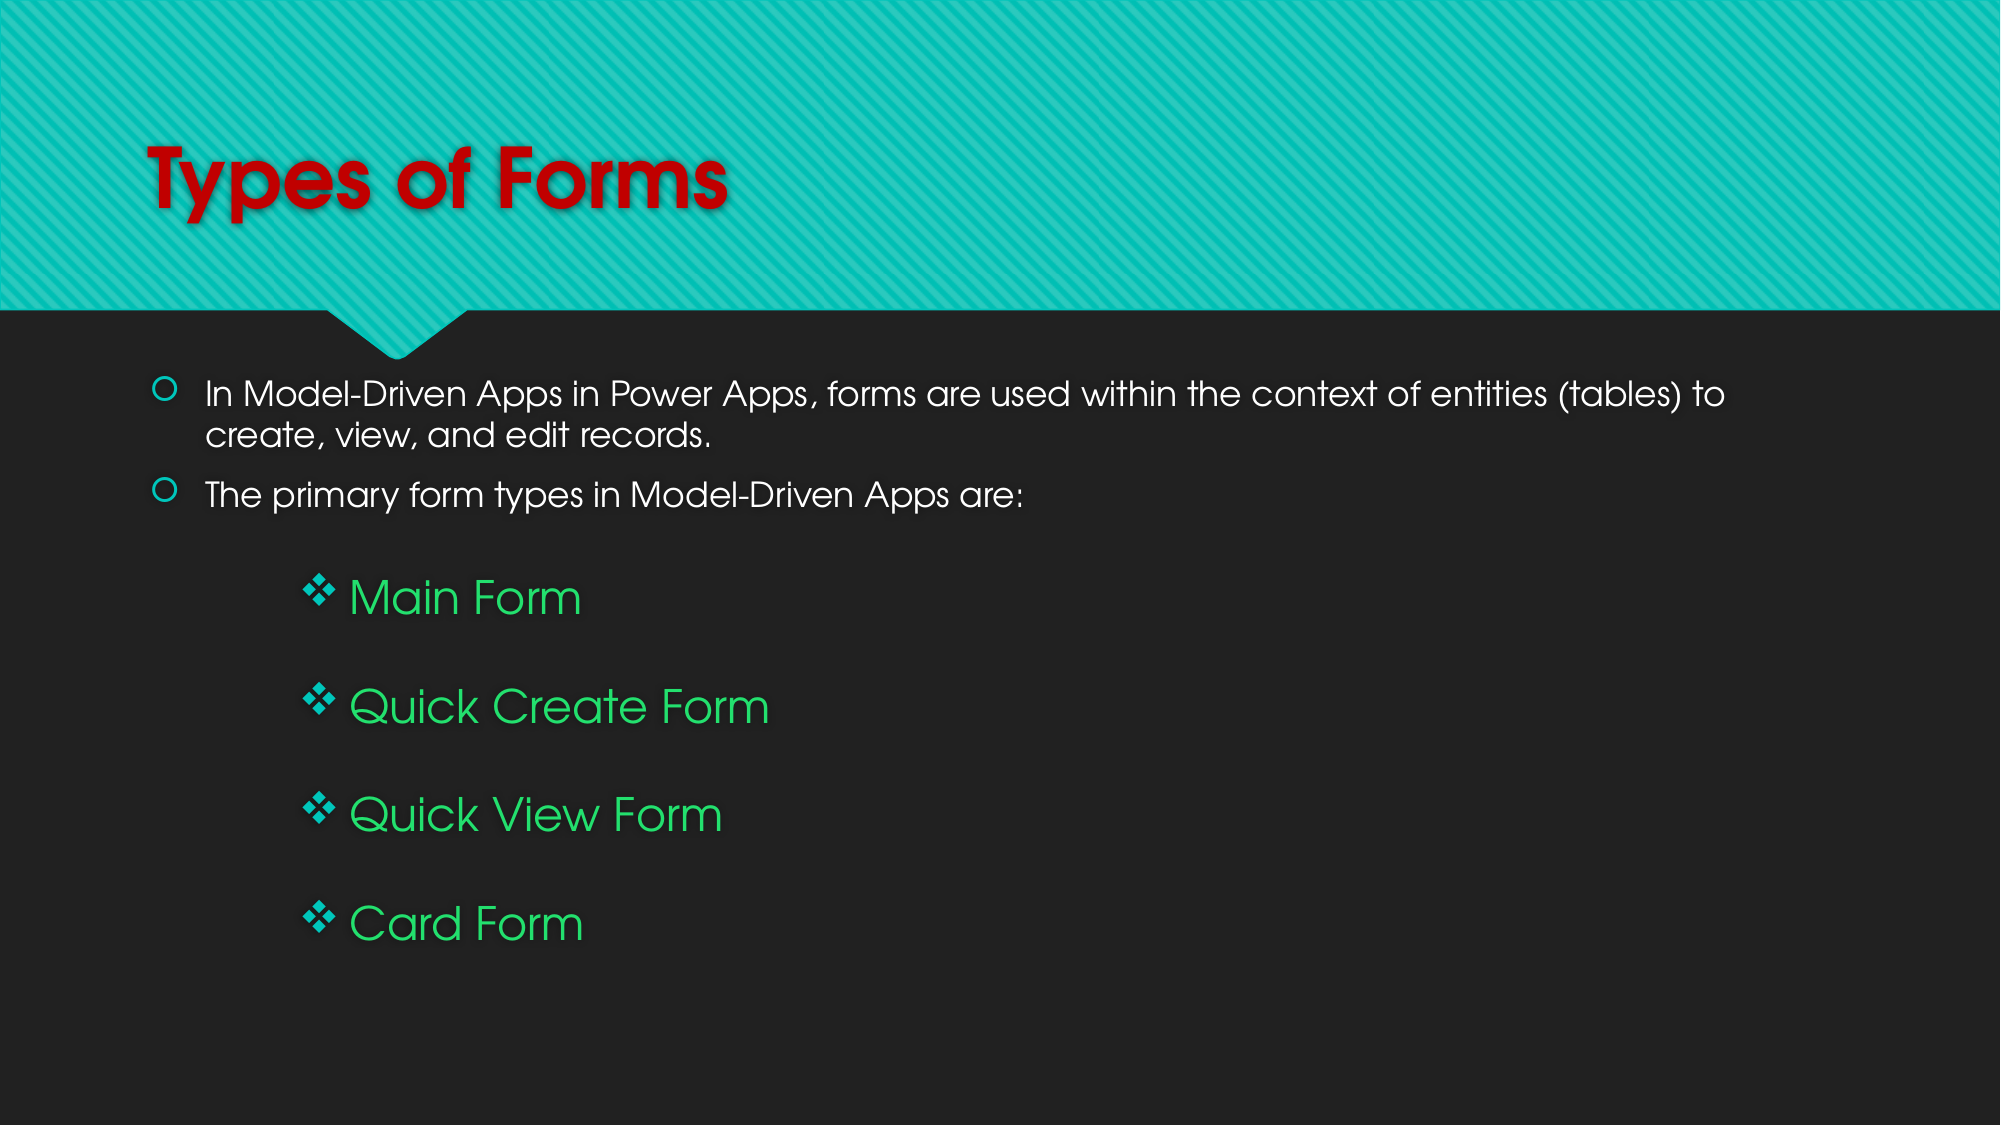

# Types of Forms
In Model-Driven Apps in Power Apps, forms are used within the context of entities (tables) to create, view, and edit records.
The primary form types in Model-Driven Apps are:
 Main Form
 Quick Create Form
 Quick View Form
 Card Form